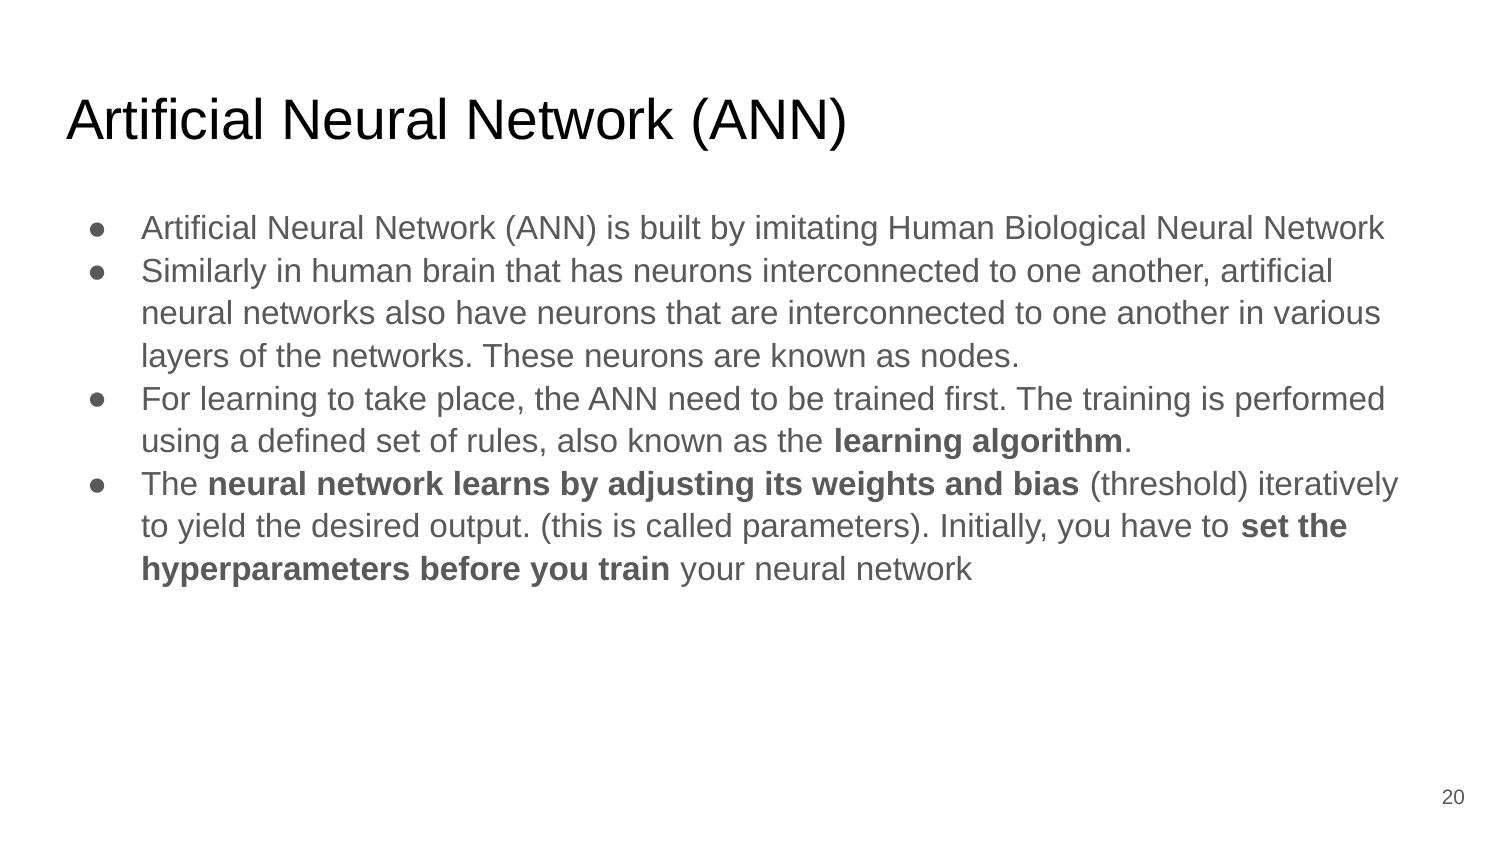

# Artificial Neural Network (ANN)
Artificial Neural Network (ANN) is built by imitating Human Biological Neural Network
Similarly in human brain that has neurons interconnected to one another, artificial neural networks also have neurons that are interconnected to one another in various layers of the networks. These neurons are known as nodes.
For learning to take place, the ANN need to be trained first. The training is performed using a defined set of rules, also known as the learning algorithm.
The neural network learns by adjusting its weights and bias (threshold) iteratively to yield the desired output. (this is called parameters). Initially, you have to set the hyperparameters before you train your neural network
20